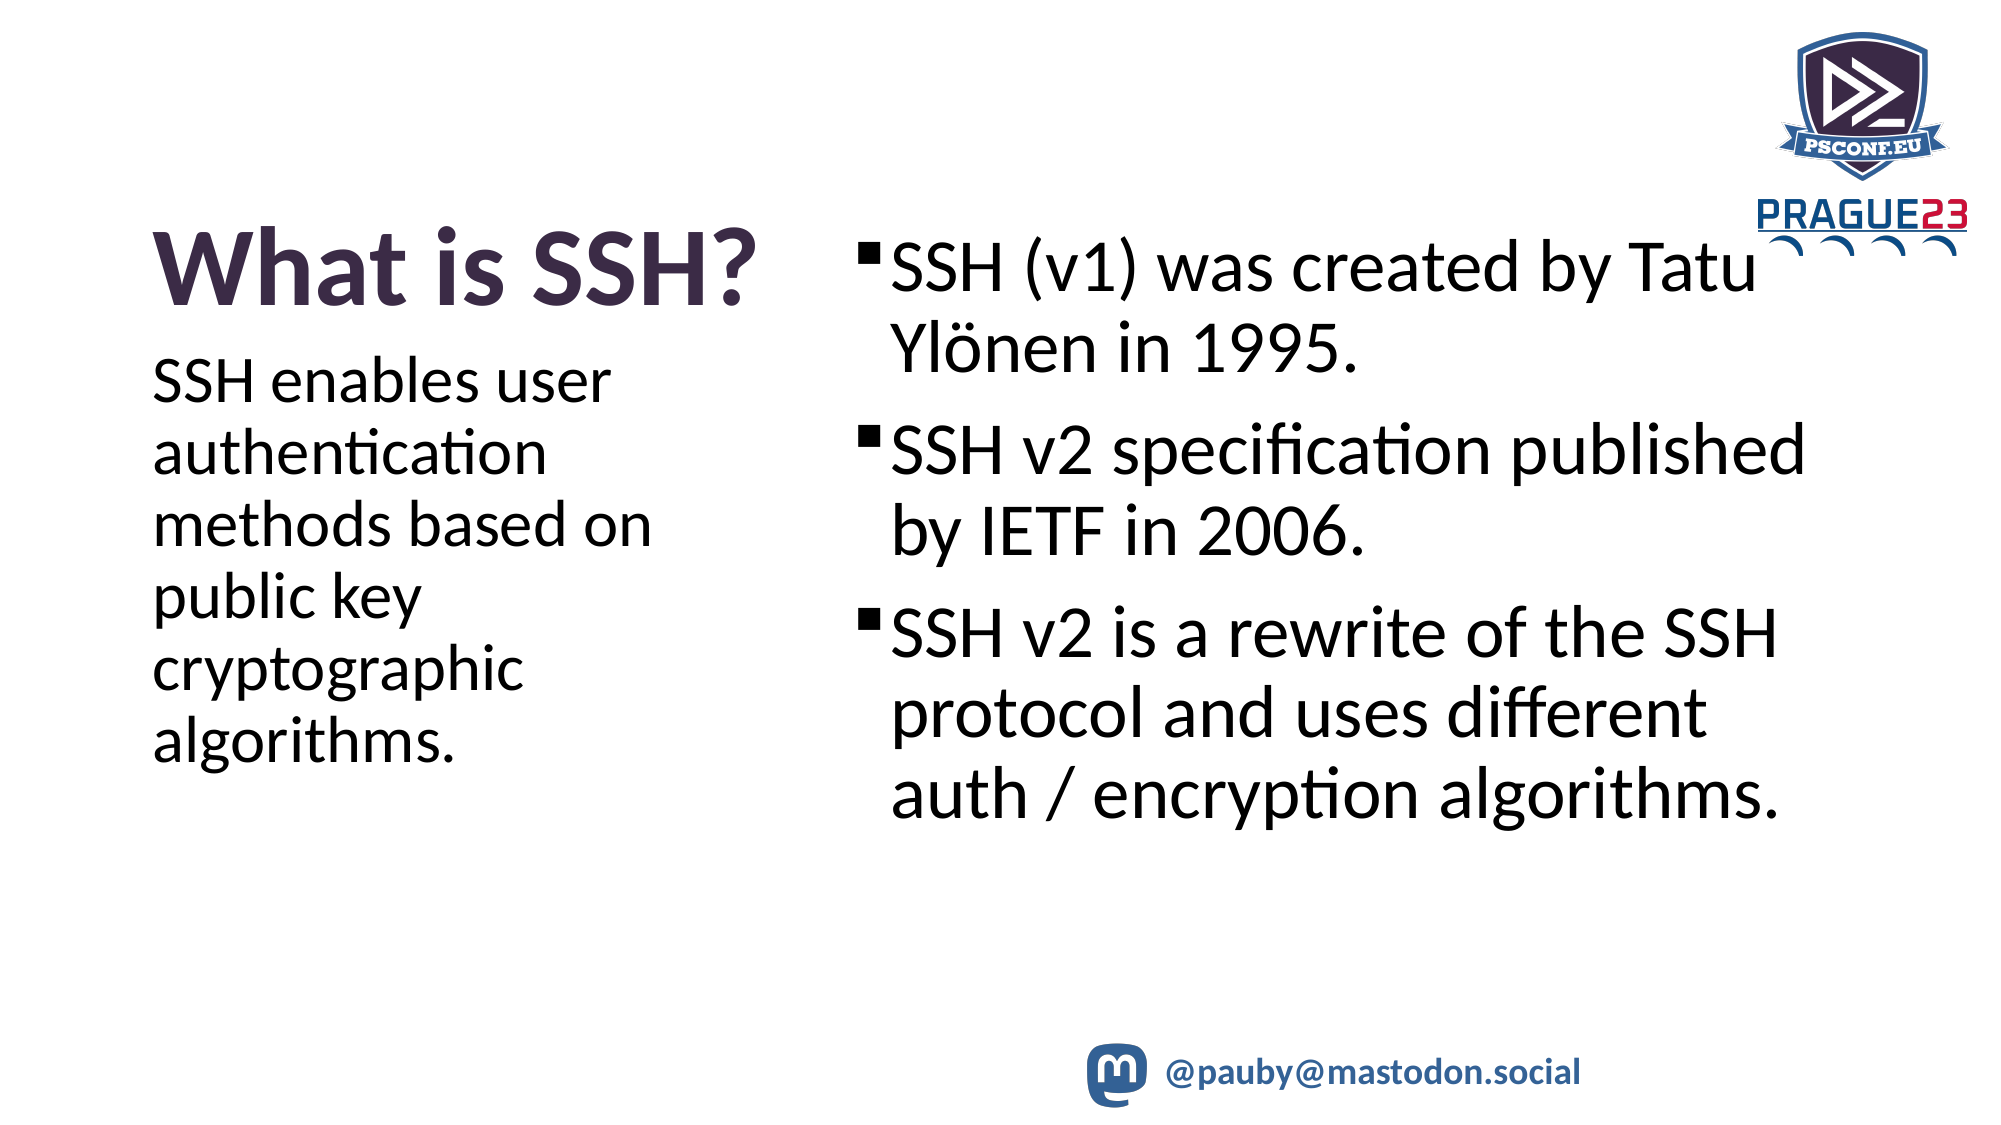

# What is SSH?
SSH (v1) was created by Tatu Ylönen in 1995.
SSH v2 specification published by IETF in 2006.
SSH v2 is a rewrite of the SSH protocol and uses different auth / encryption algorithms.
SSH enables user authentication methods based on public key cryptographic algorithms.